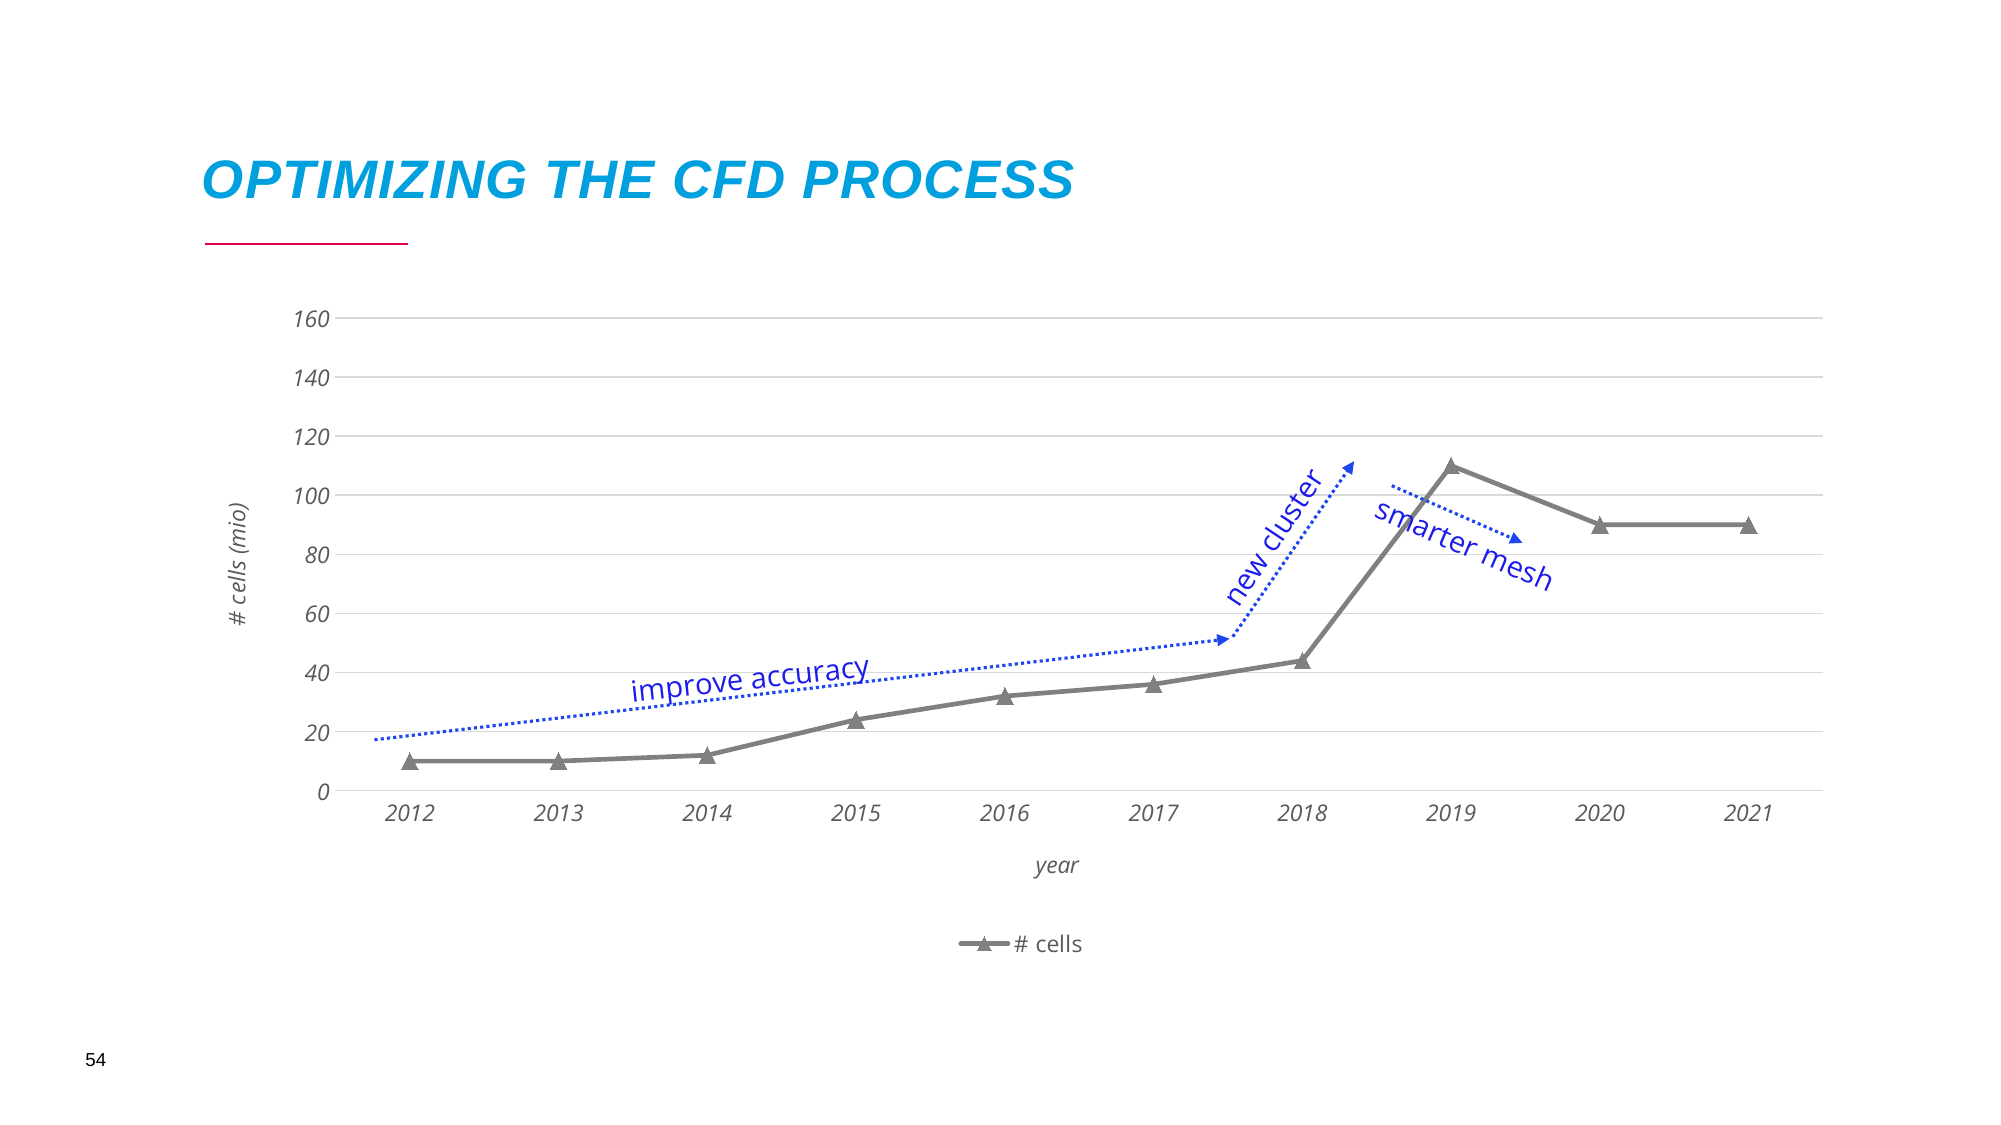

# Optimizing the CFD Process

### Chart

| Category | # cells |
|---|---|
new cluster
smarter mesh
improve accuracy
54